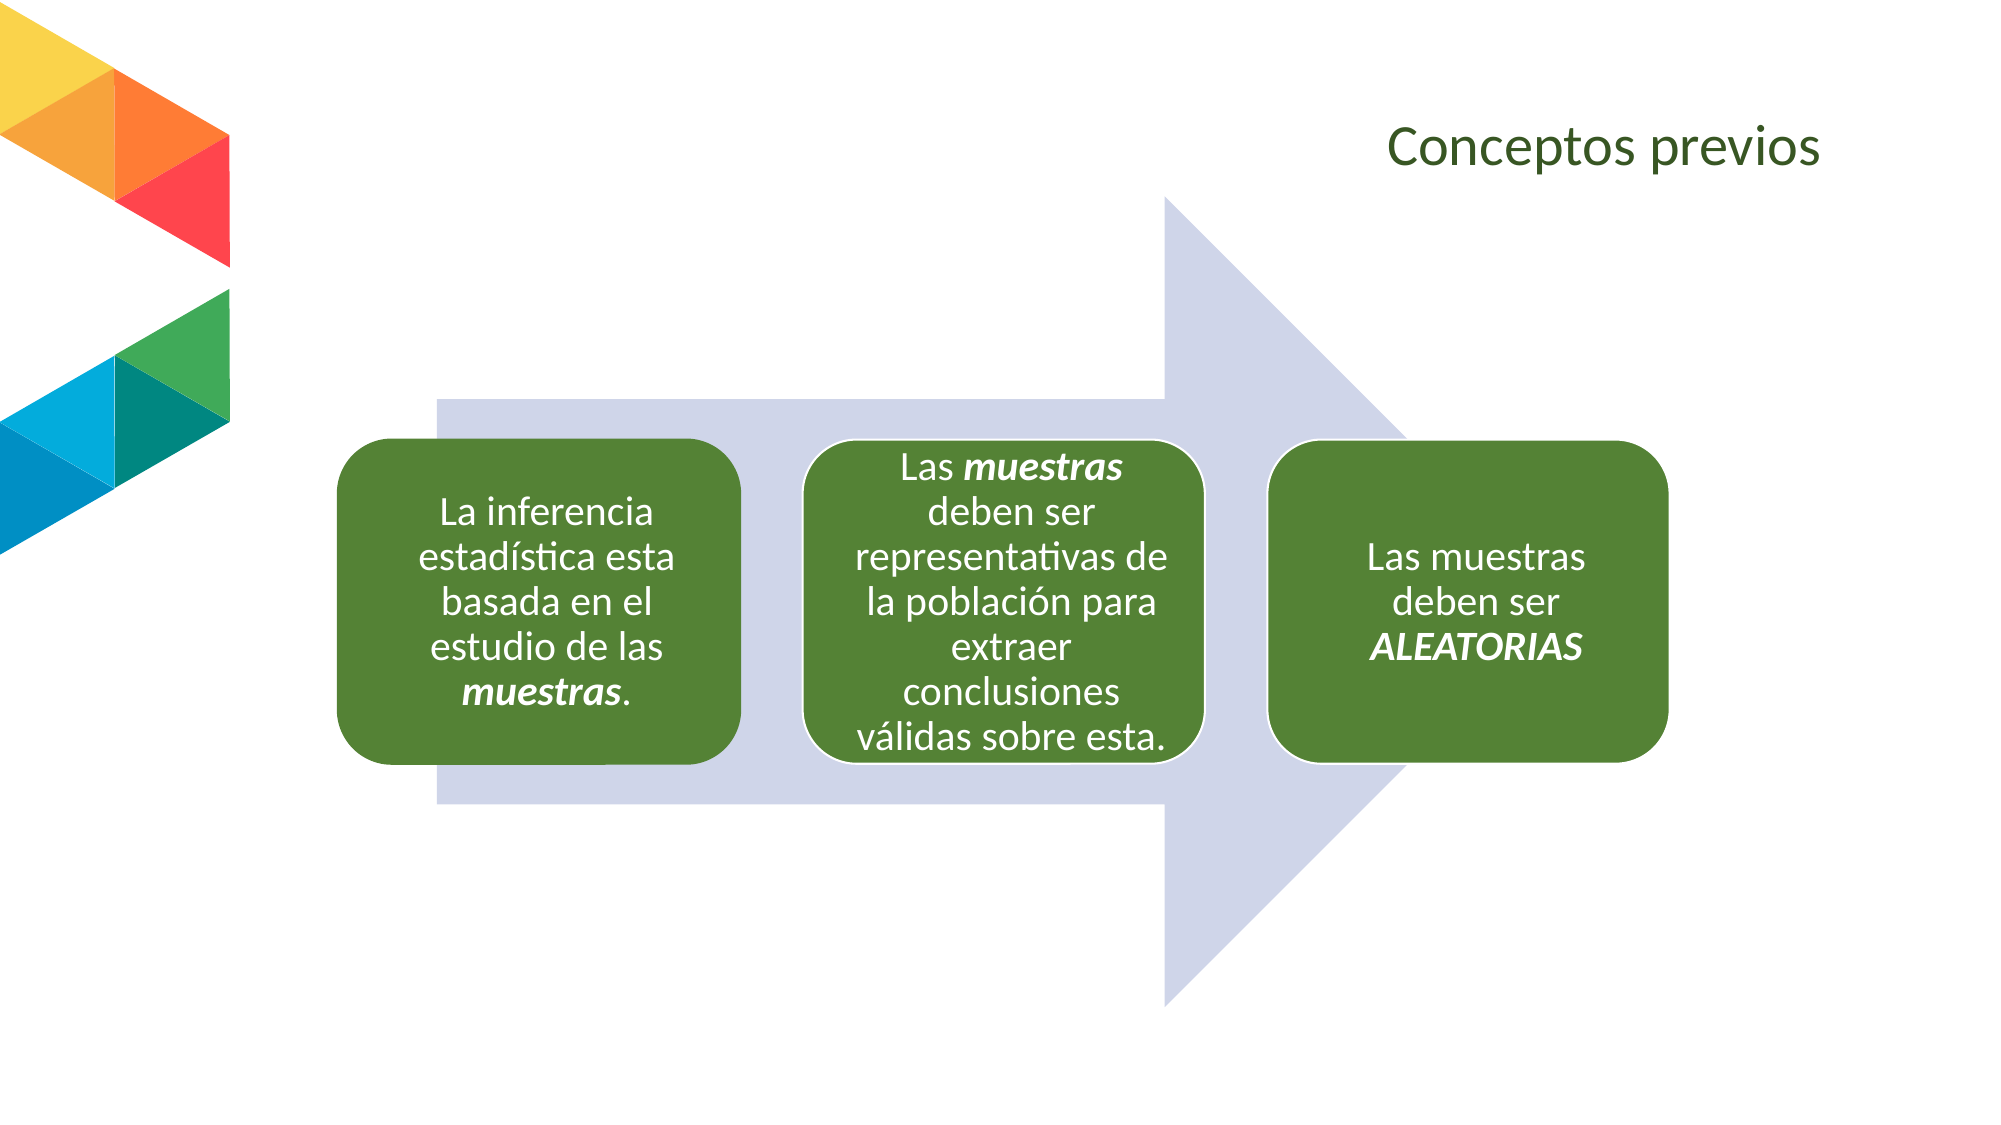

# Conceptos previos
La inferencia estadística esta basada en el estudio de las muestras.
Las muestras deben ser representativas de la población para extraer conclusiones válidas sobre esta.
Las muestras deben ser ALEATORIAS